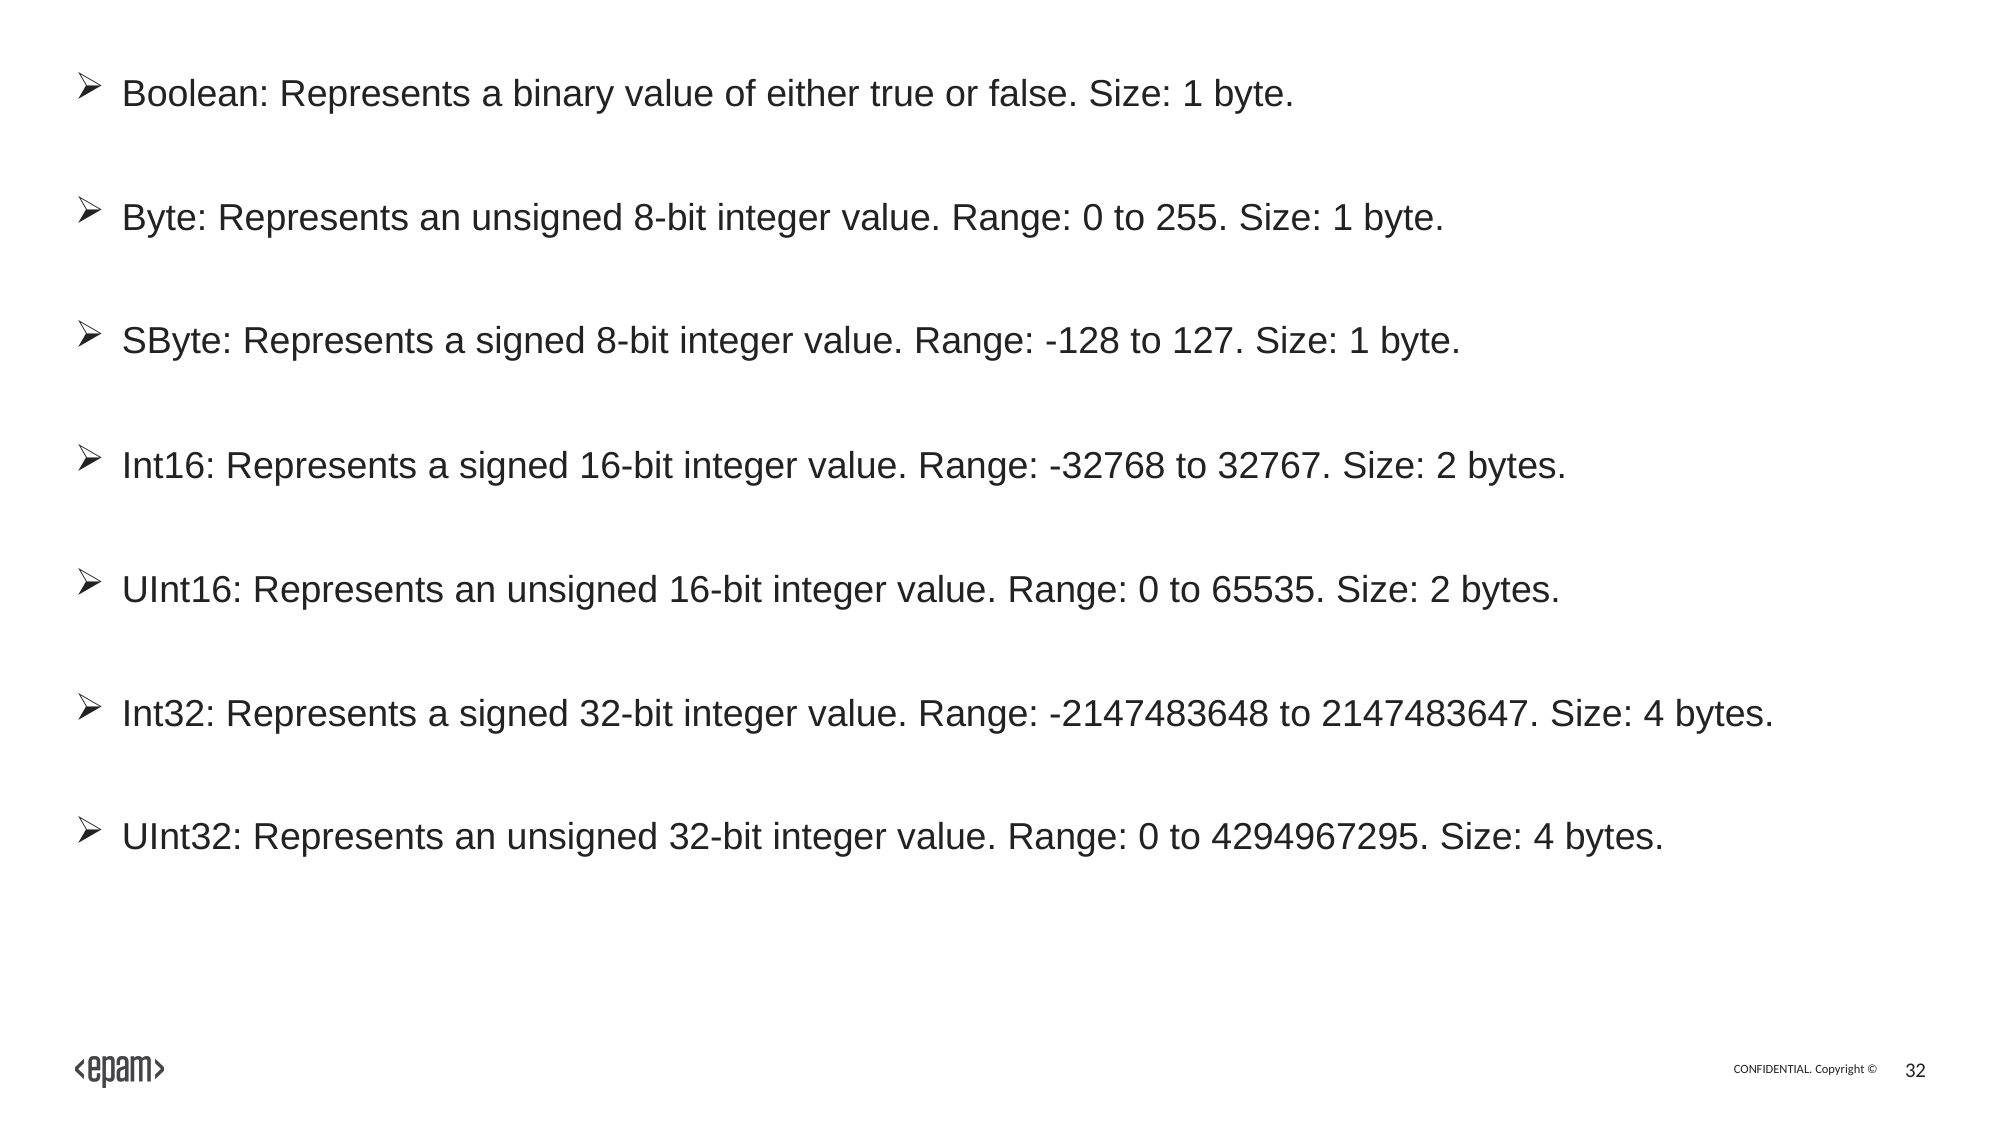

Boolean: Represents a binary value of either true or false. Size: 1 byte.

Byte: Represents an unsigned 8-bit integer value. Range: 0 to 255. Size: 1 byte.

SByte: Represents a signed 8-bit integer value. Range: -128 to 127. Size: 1 byte.

Int16: Represents a signed 16-bit integer value. Range: -32768 to 32767. Size: 2 bytes.

UInt16: Represents an unsigned 16-bit integer value. Range: 0 to 65535. Size: 2 bytes.

Int32: Represents a signed 32-bit integer value. Range: -2147483648 to 2147483647. Size: 4 bytes.

UInt32: Represents an unsigned 32-bit integer value. Range: 0 to 4294967295. Size: 4 bytes.